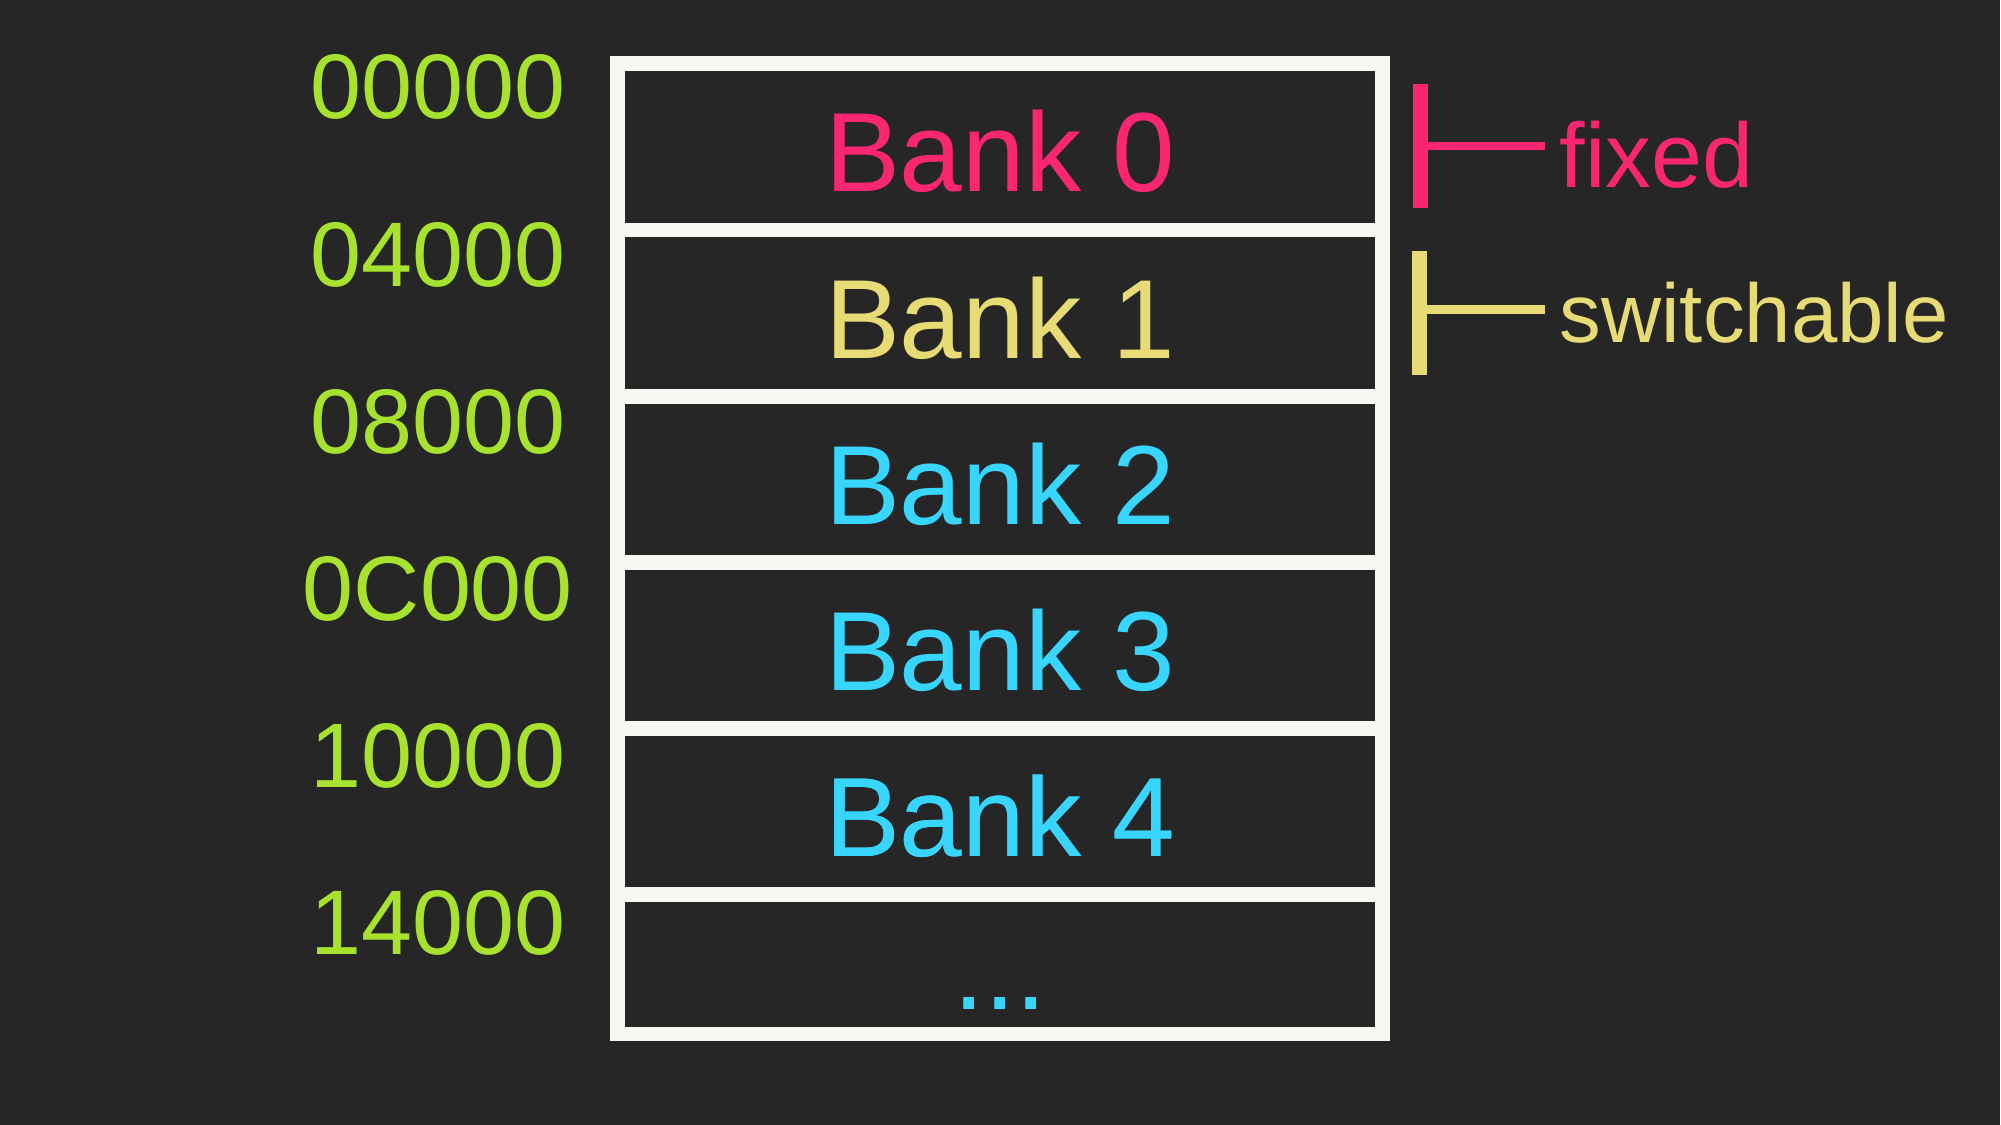

00000
Bank 0
fixed
04000
Bank 1
switchable
08000
Bank 2
0C000
Bank 3
10000
Bank 4
Bank 4
14000
...